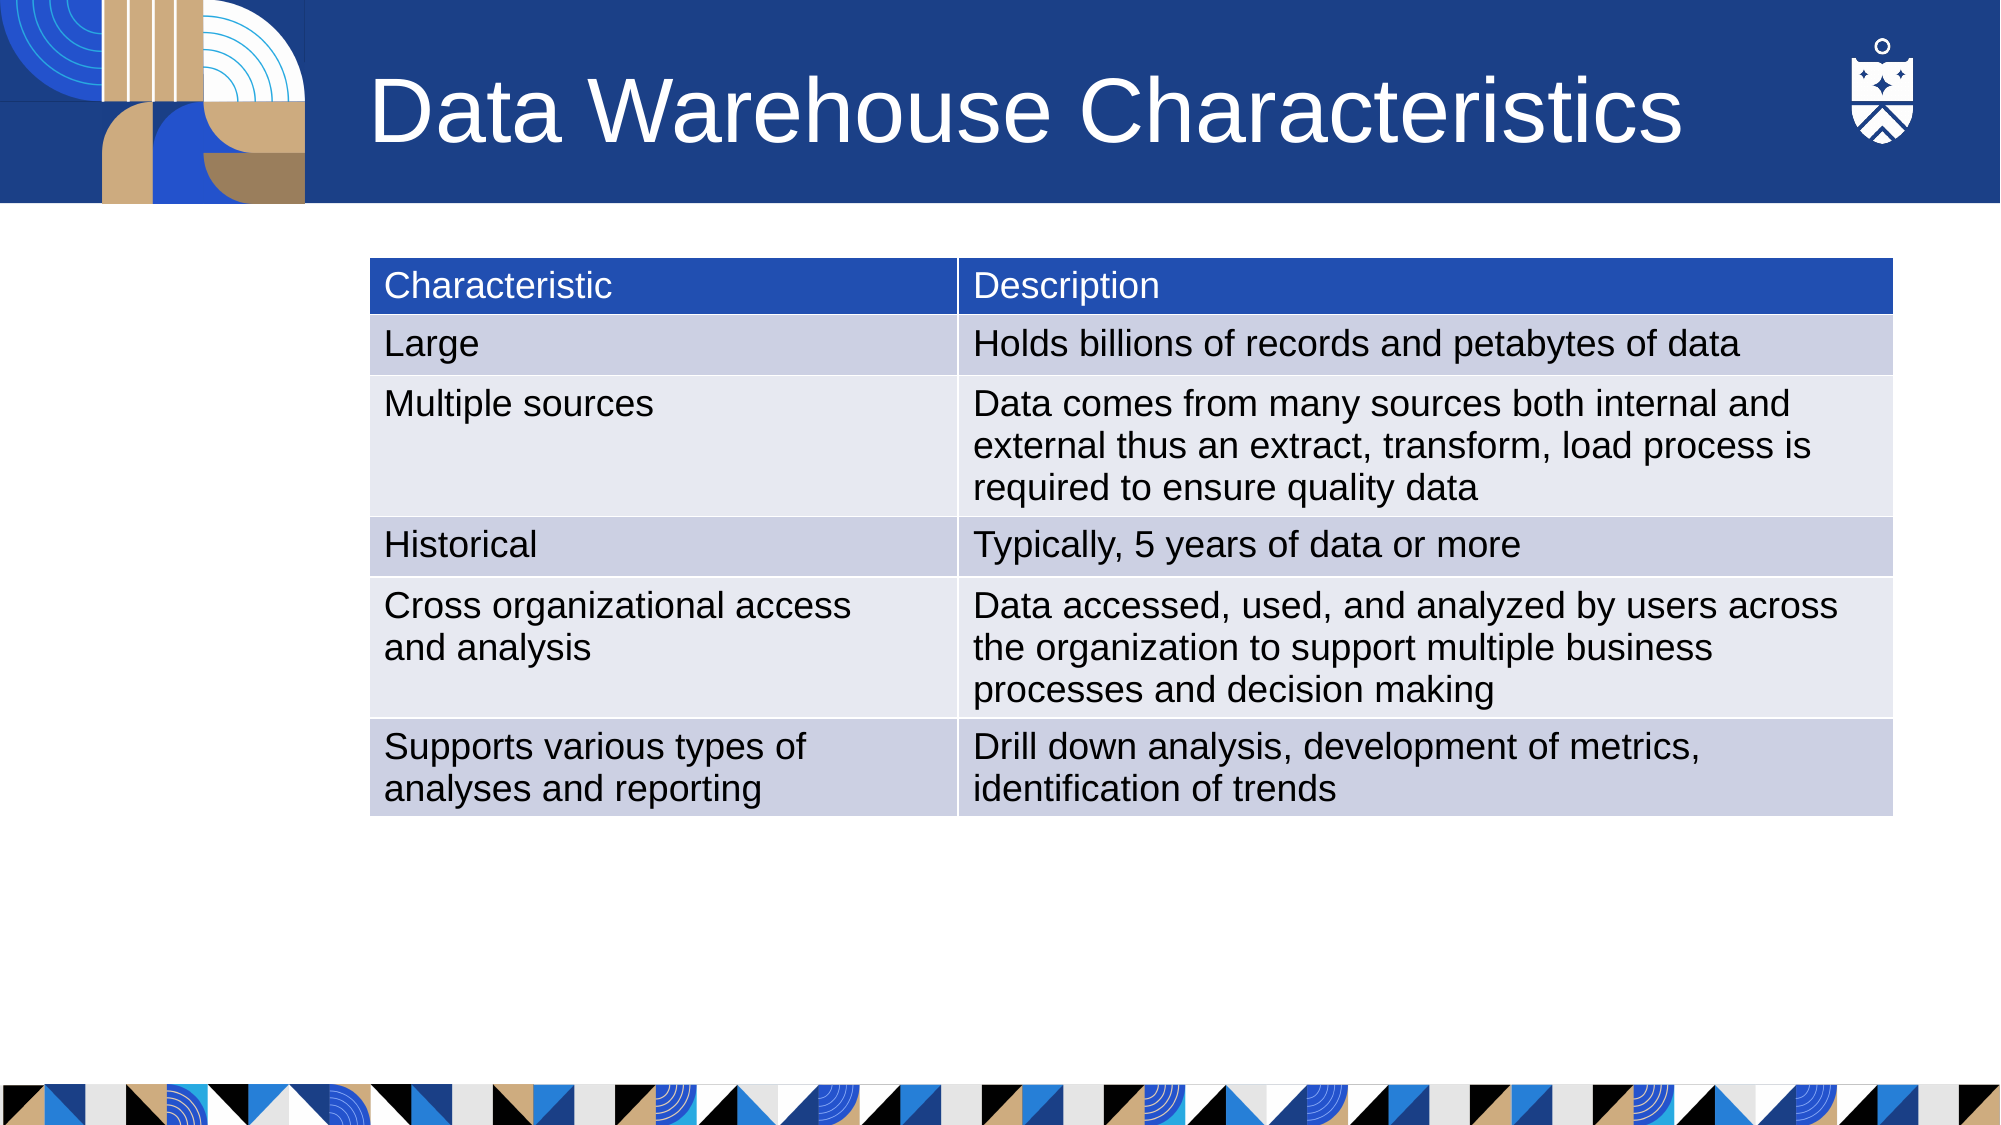

# Data Warehouse Characteristics
| Characteristic | Description |
| --- | --- |
| Large | Holds billions of records and petabytes of data |
| Multiple sources | Data comes from many sources both internal and external thus an extract, transform, load process is required to ensure quality data |
| Historical | Typically, 5 years of data or more |
| Cross organizational access and analysis | Data accessed, used, and analyzed by users across the organization to support multiple business processes and decision making |
| Supports various types of analyses and reporting | Drill down analysis, development of metrics, identification of trends |